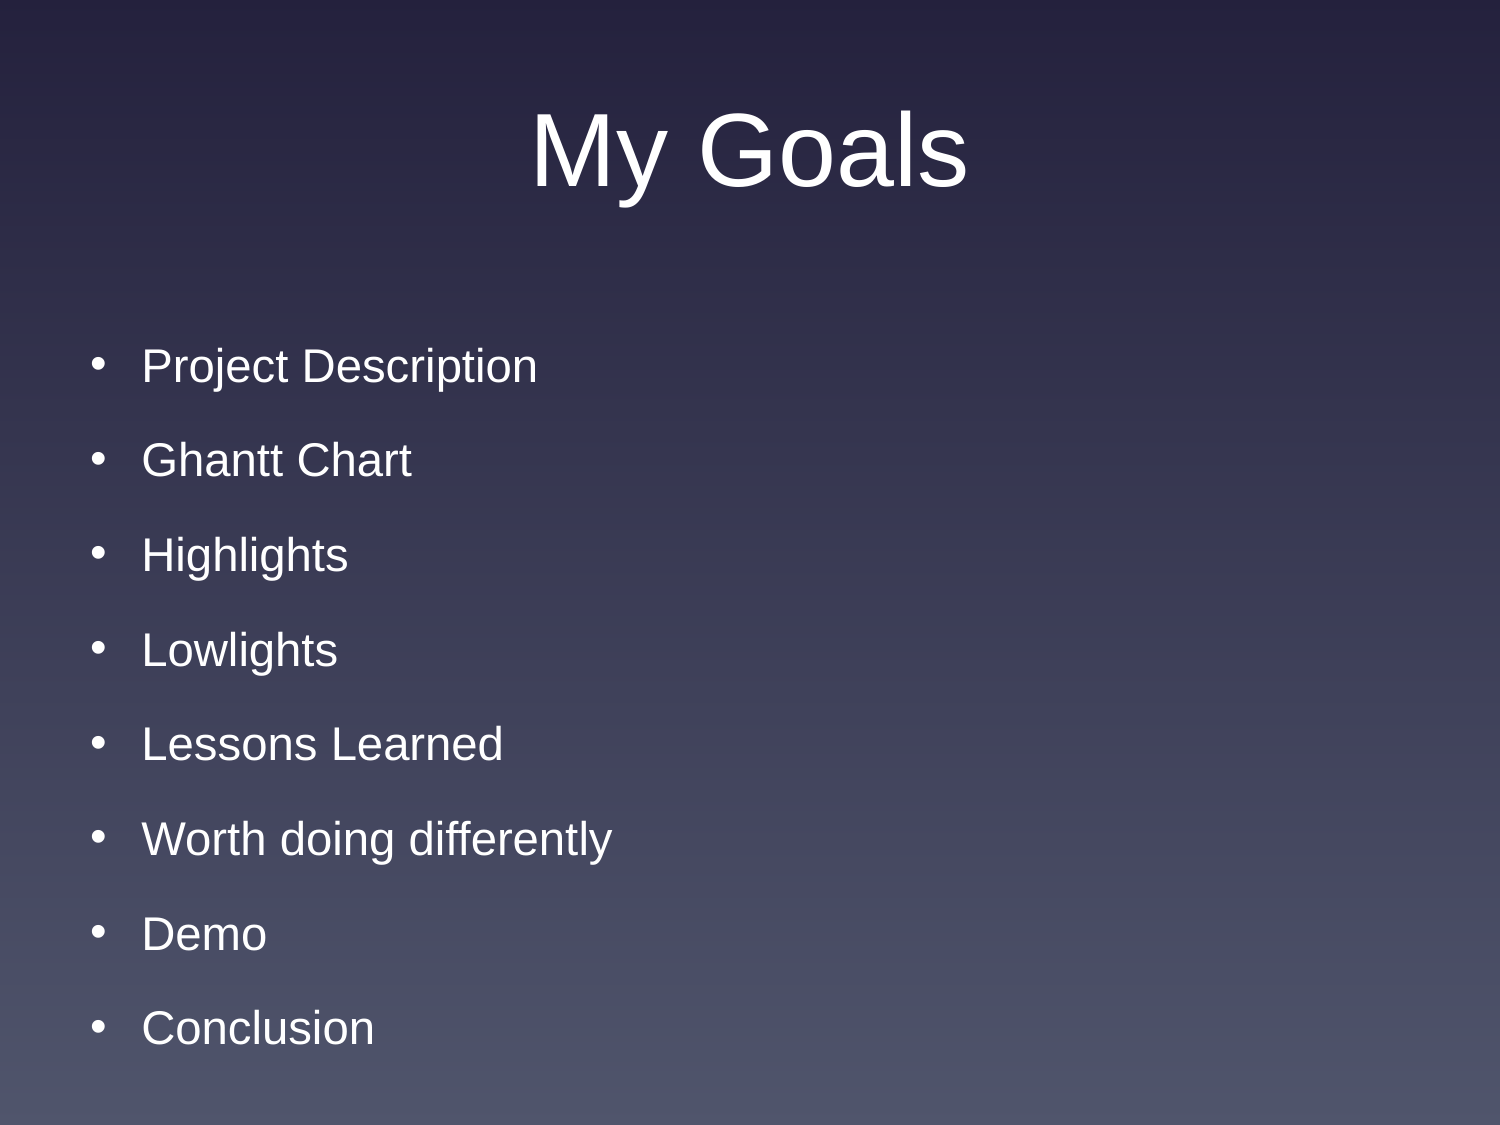

# My Goals
Project Description
Ghantt Chart
Highlights
Lowlights
Lessons Learned
Worth doing differently
Demo
Conclusion